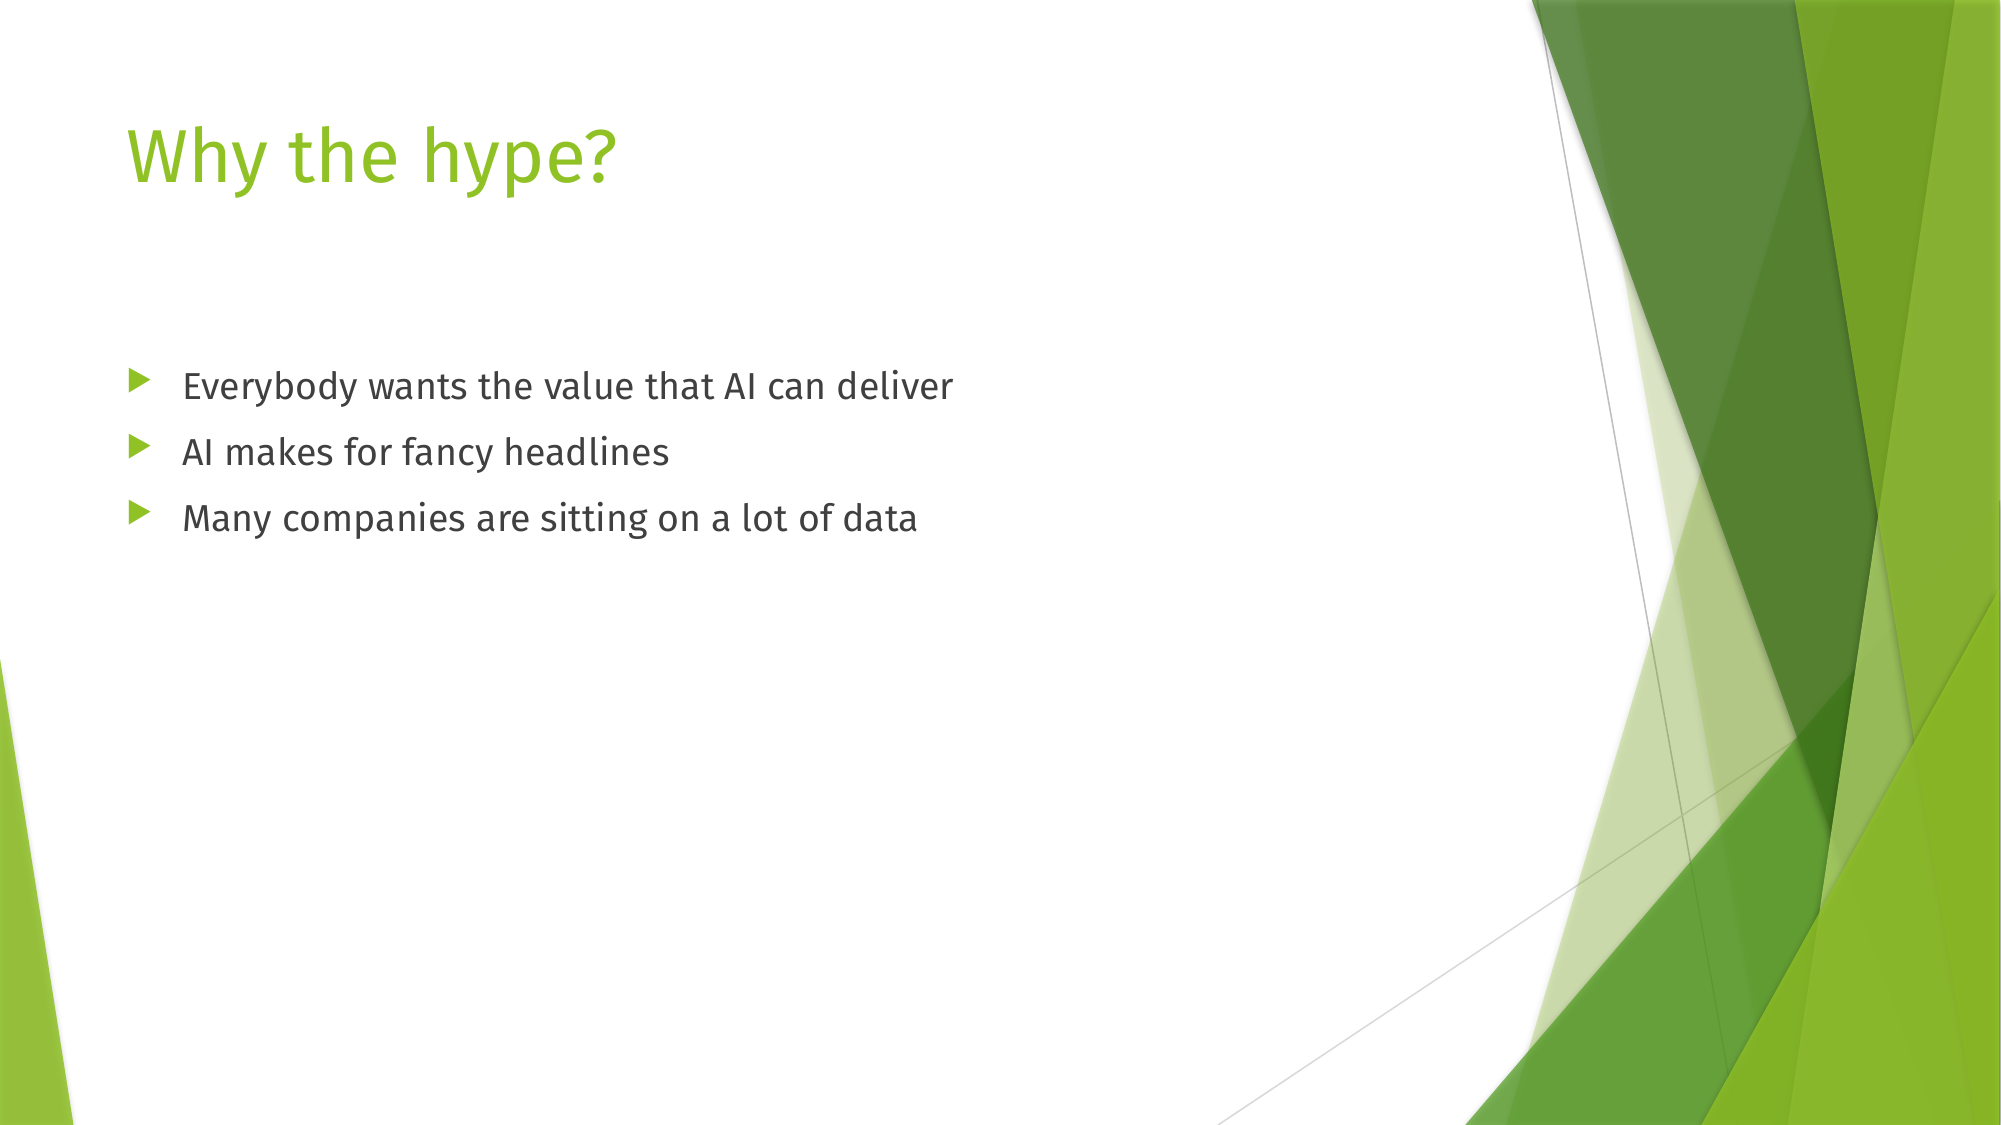

# Why the hype?
Everybody wants the value that AI can deliver
AI makes for fancy headlines
Many companies are sitting on a lot of data